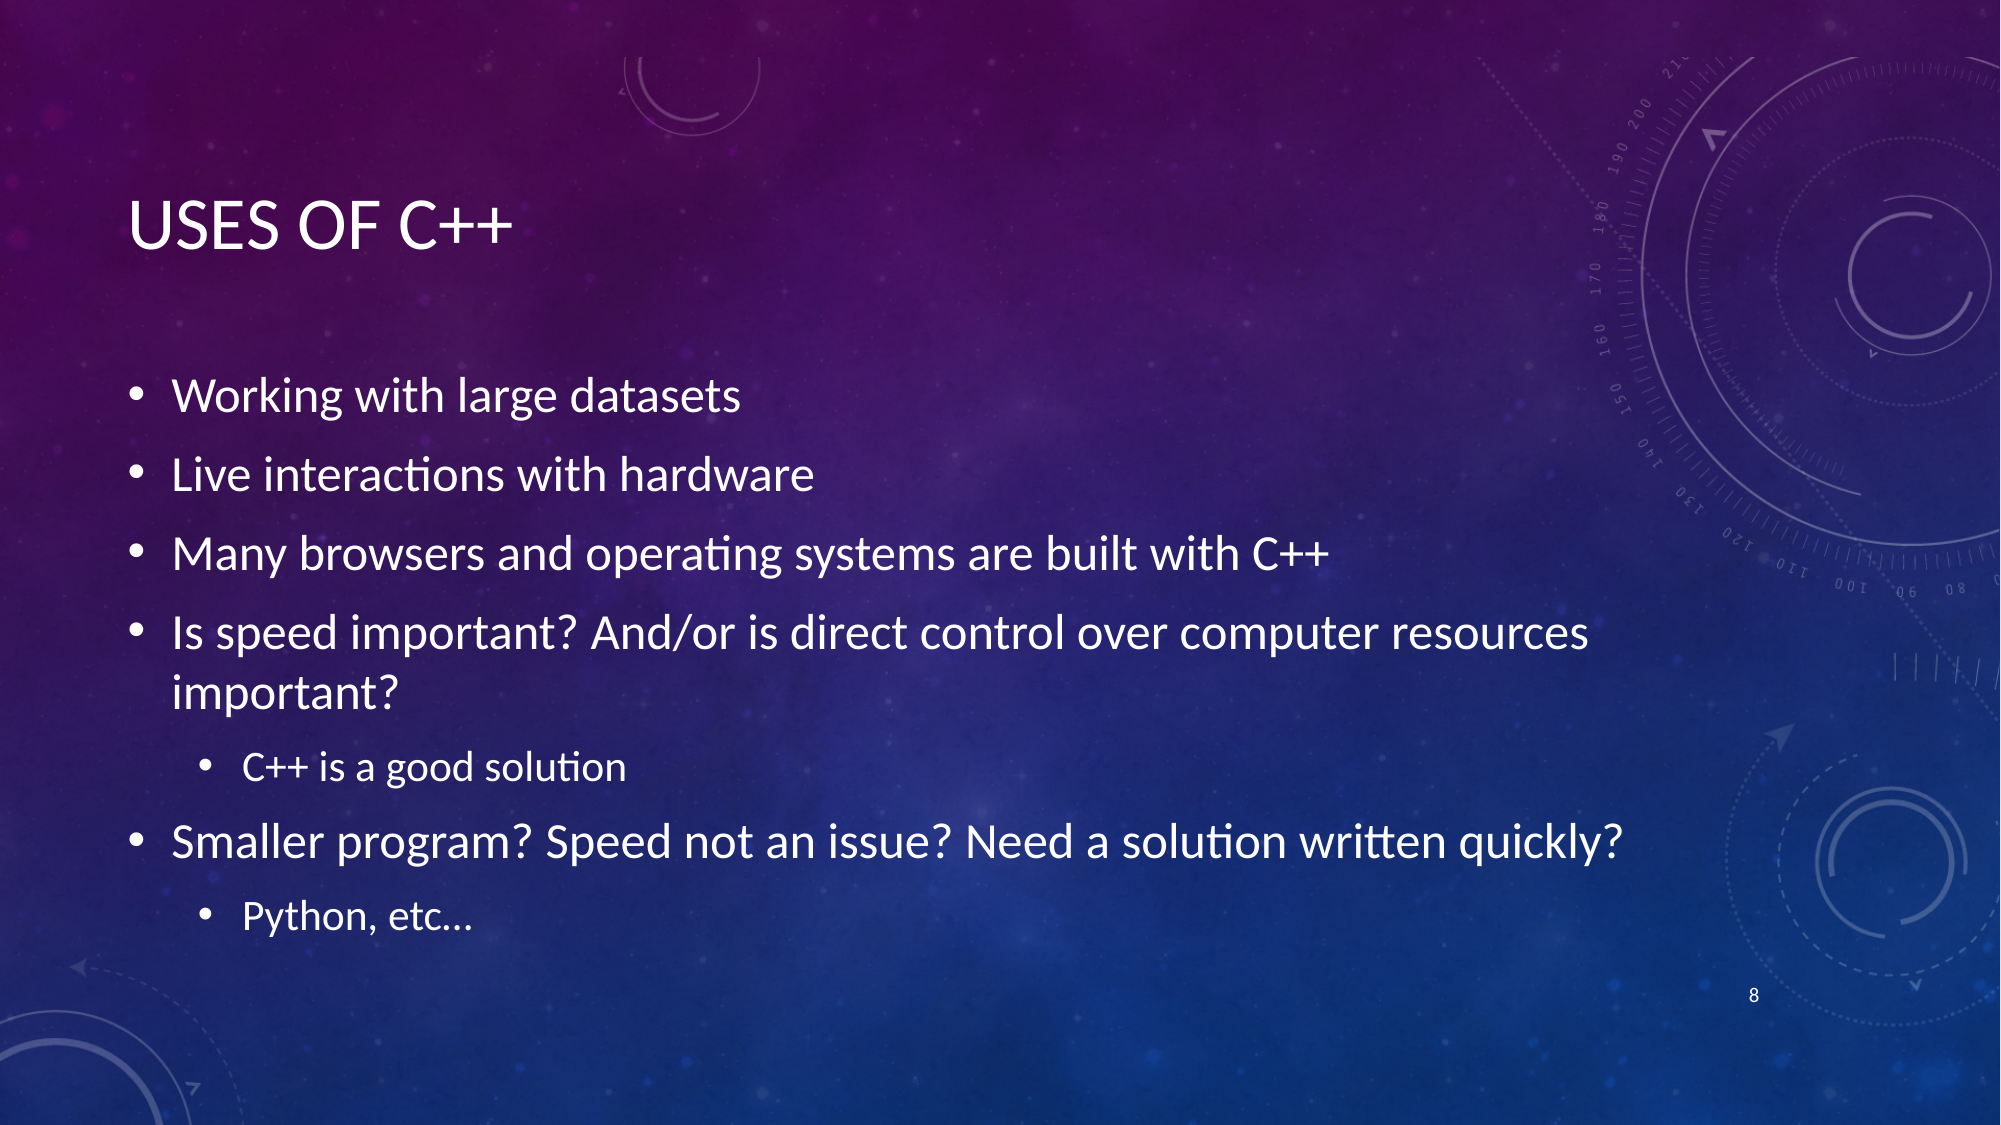

# USES of C++
Working with large datasets
Live interactions with hardware
Many browsers and operating systems are built with C++
Is speed important? And/or is direct control over computer resources important?
C++ is a good solution
Smaller program? Speed not an issue? Need a solution written quickly?
Python, etc…
8